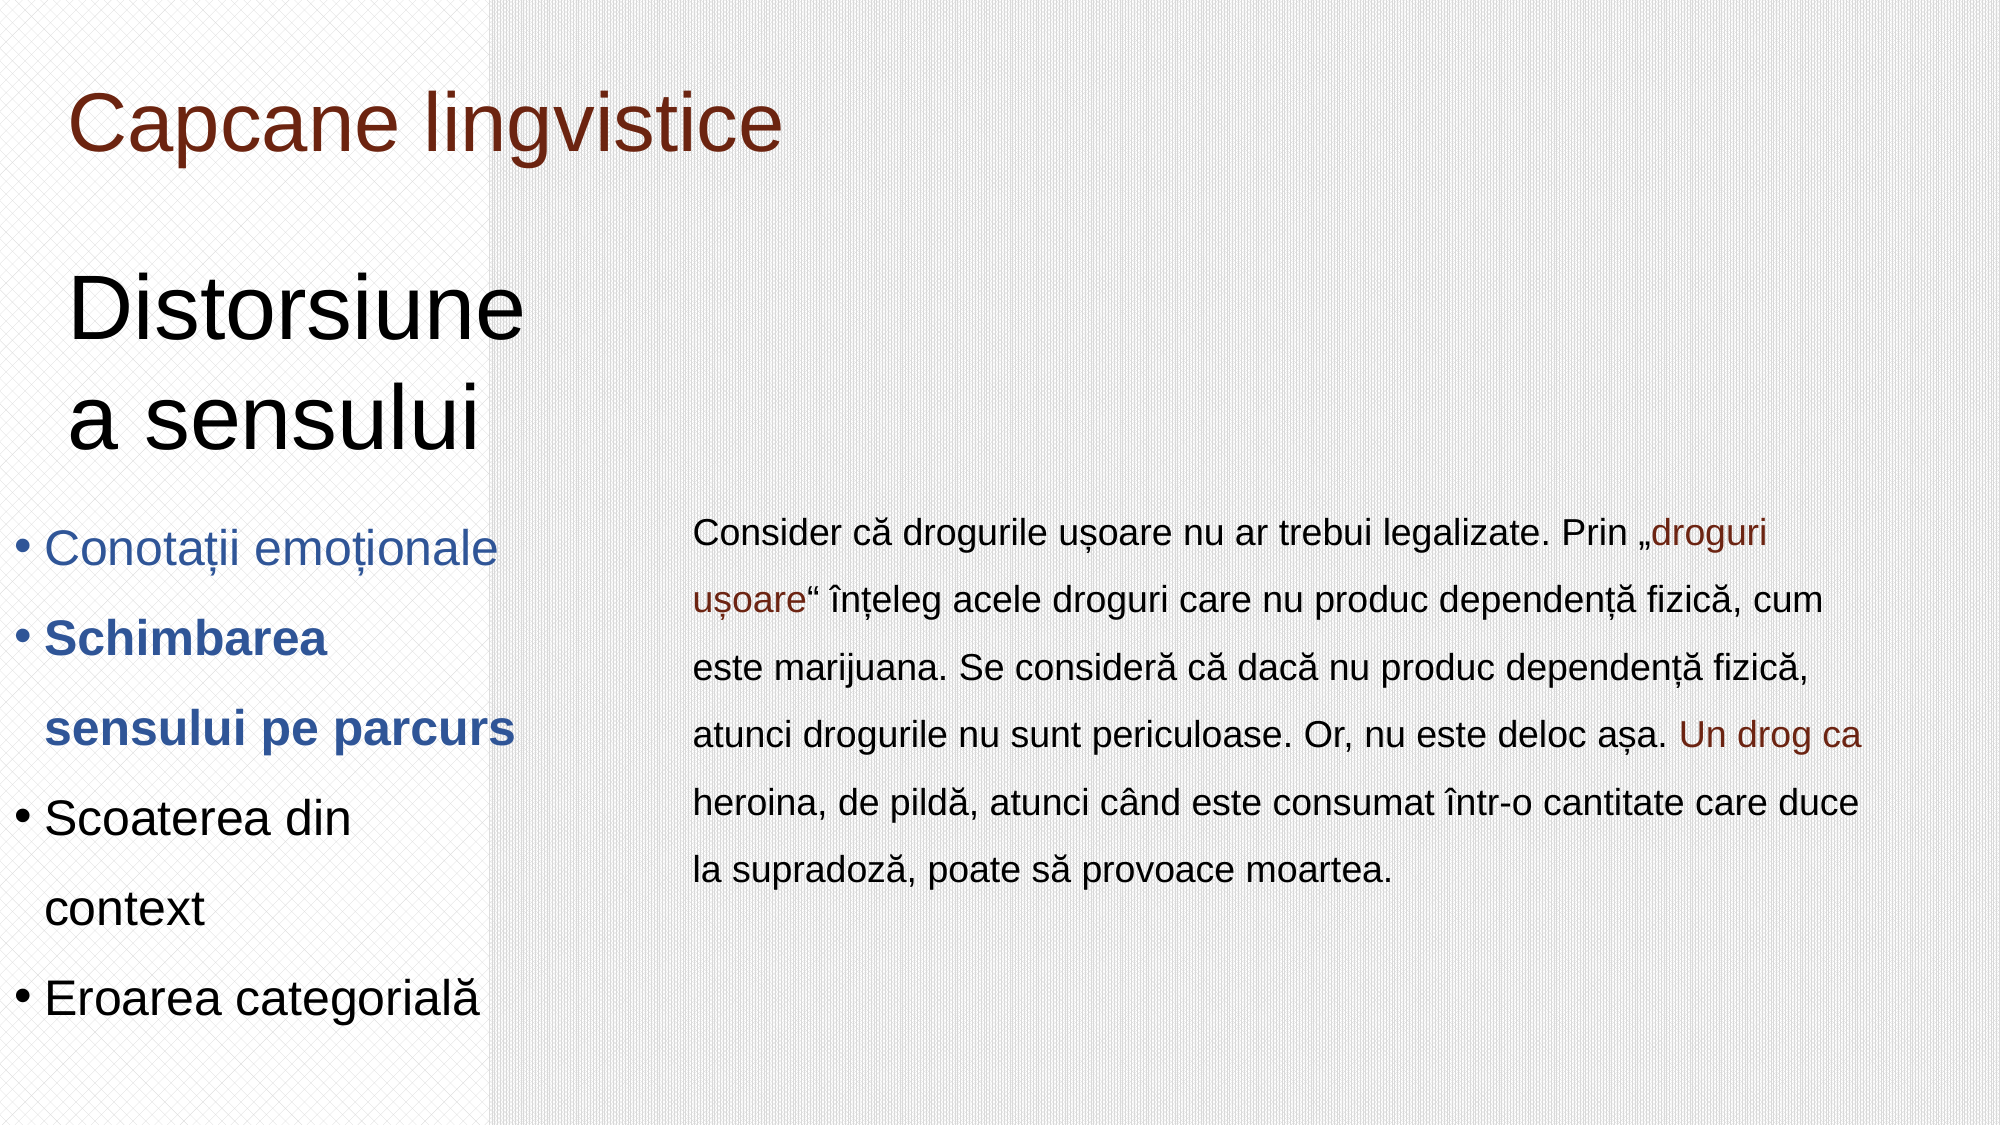

Capcane lingvistice
Distorsiunea sensului
Conotații emoționale
Schimbarea sensului pe parcurs
Scoaterea din context
Eroarea categorială
Consider că drogurile ușoare nu ar trebui legalizate. Prin „droguri ușoare“ înțeleg acele droguri care nu produc dependență fizică, cum este marijuana. Se consideră că dacă nu produc dependență fizică, atunci drogurile nu sunt periculoase. Or, nu este deloc așa. Un drog ca heroina, de pildă, atunci când este consumat într-o cantitate care duce la supradoză, poate să provoace moartea.